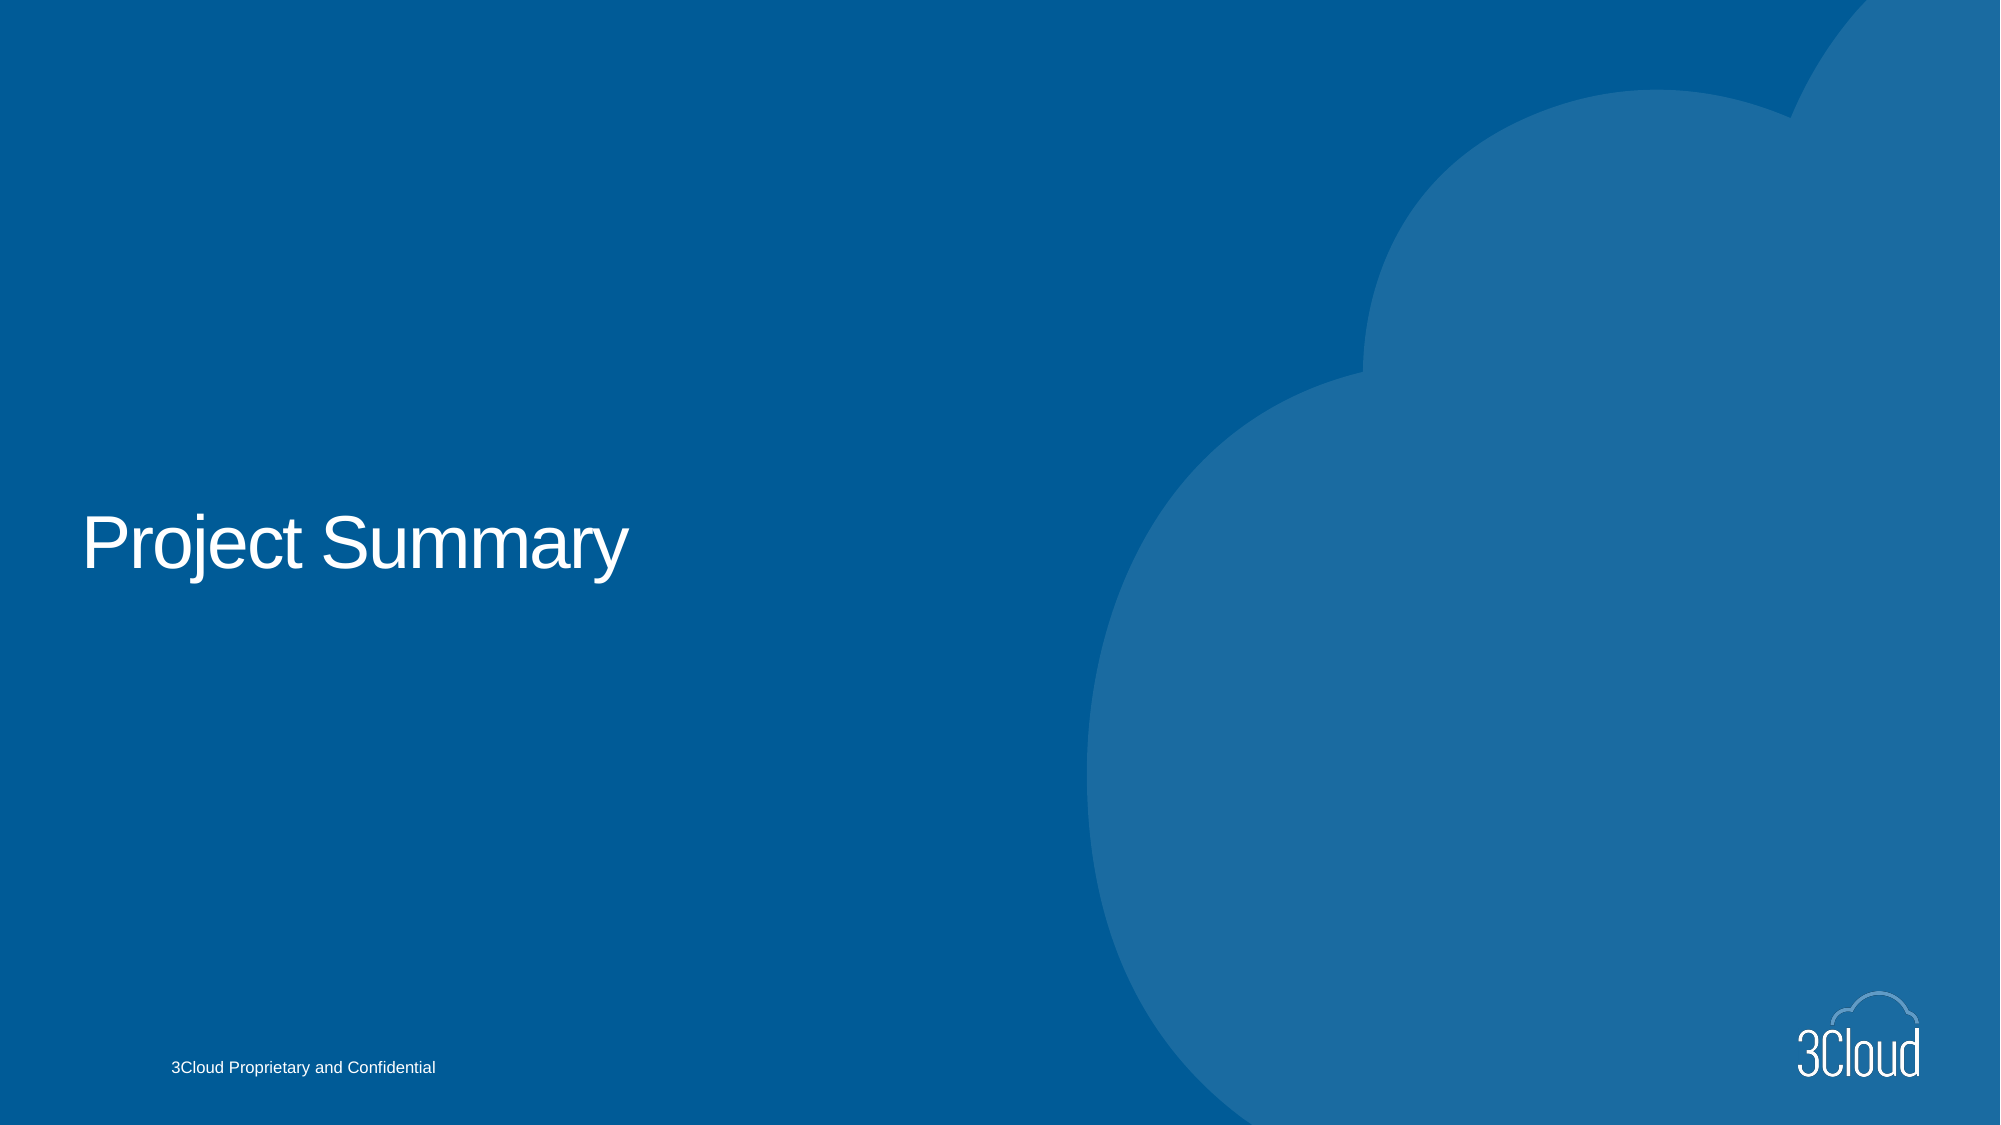

# Project Summary
3Cloud Proprietary and Confidential
4/28/2022